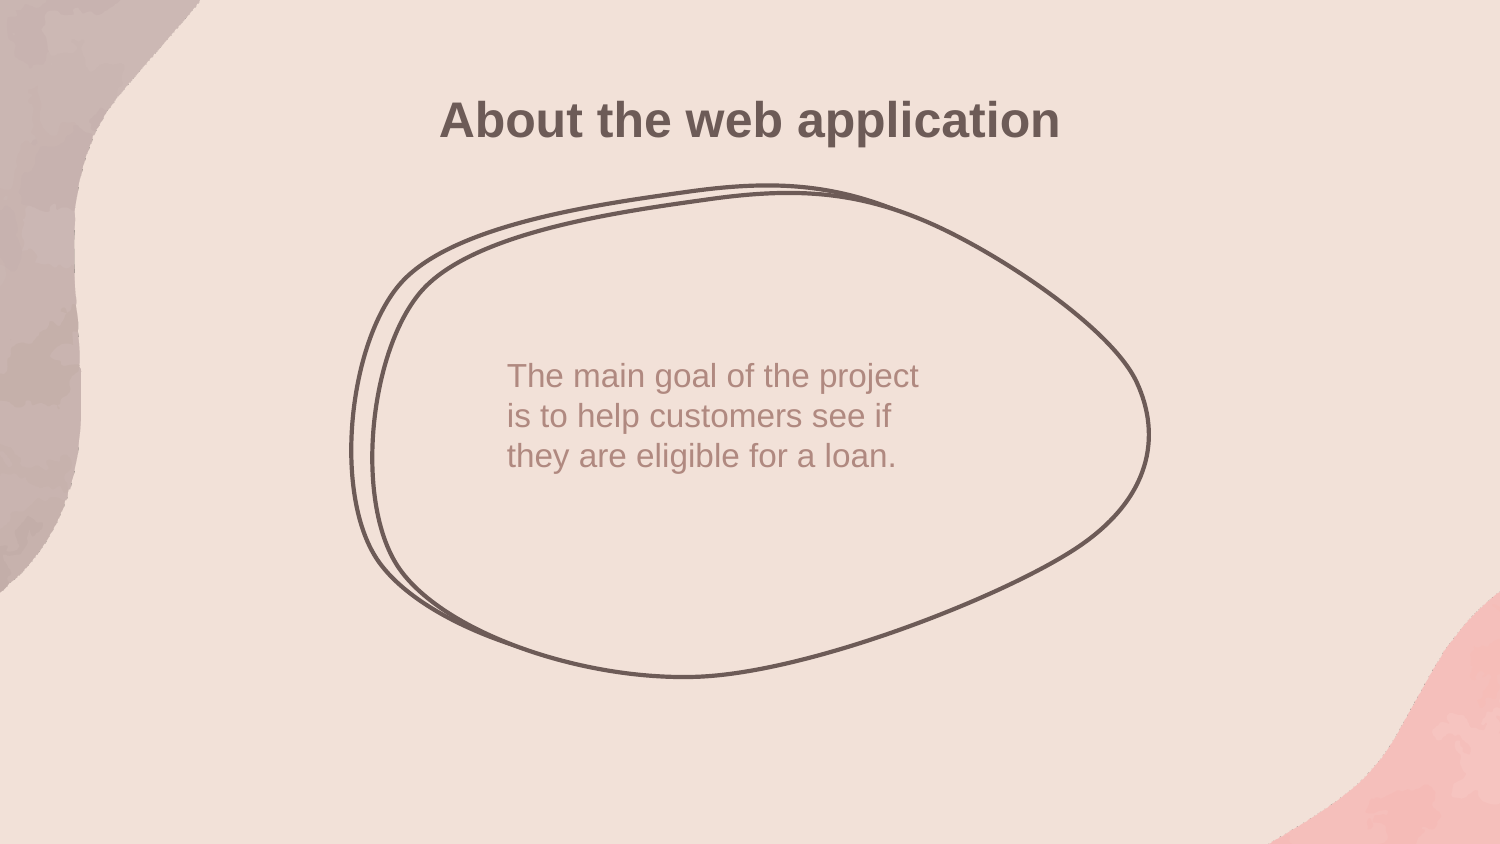

# About the web application

The main goal of the project is to help customers see if they are eligible for a loan.